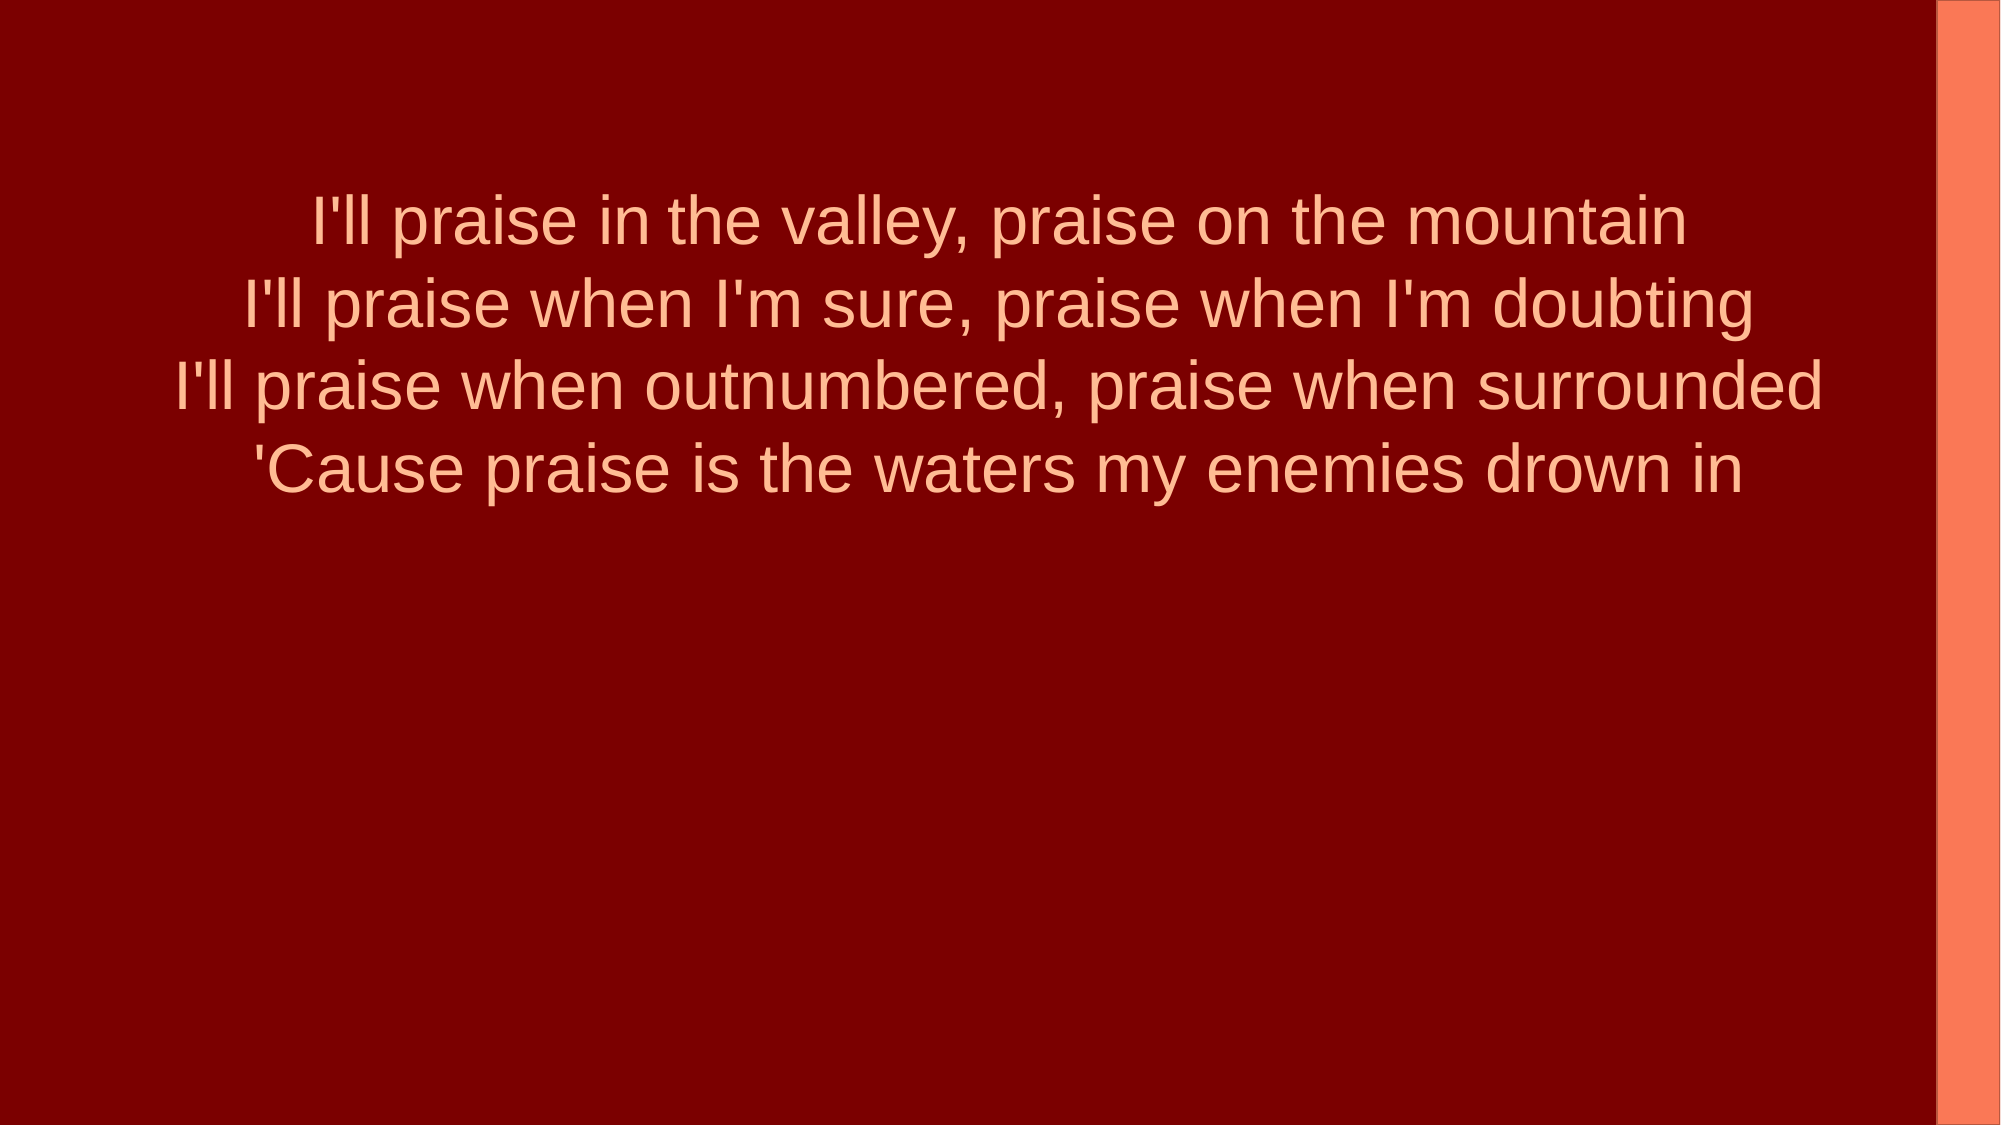

I'll praise in the valley, praise on the mountain
I'll praise when I'm sure, praise when I'm doubting
I'll praise when outnumbered, praise when surrounded
'Cause praise is the waters my enemies drown in